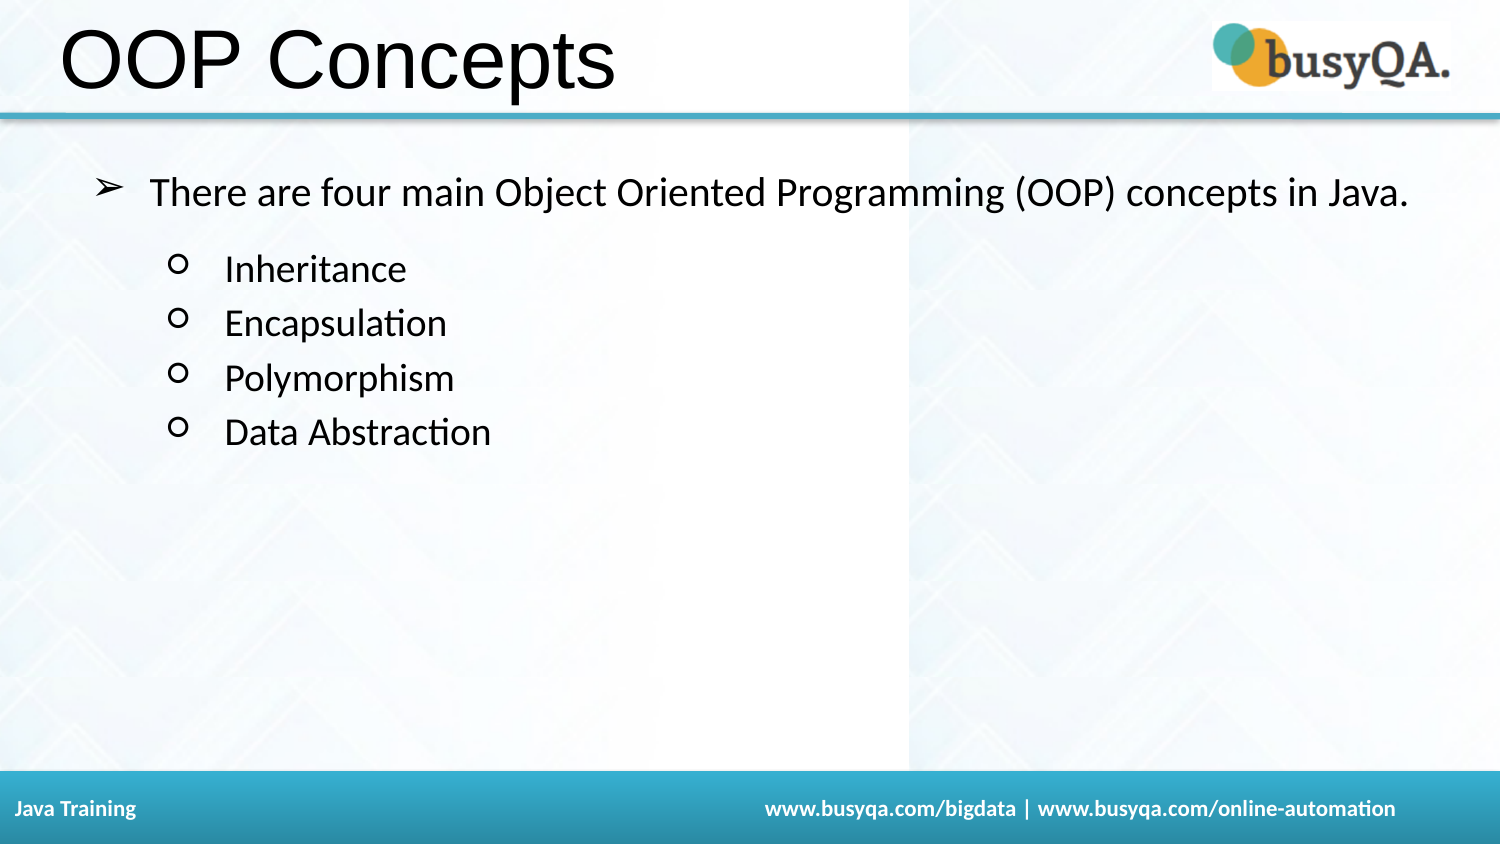

# OOP Concepts
There are four main Object Oriented Programming (OOP) concepts in Java.
Inheritance
Encapsulation
Polymorphism
Data Abstraction